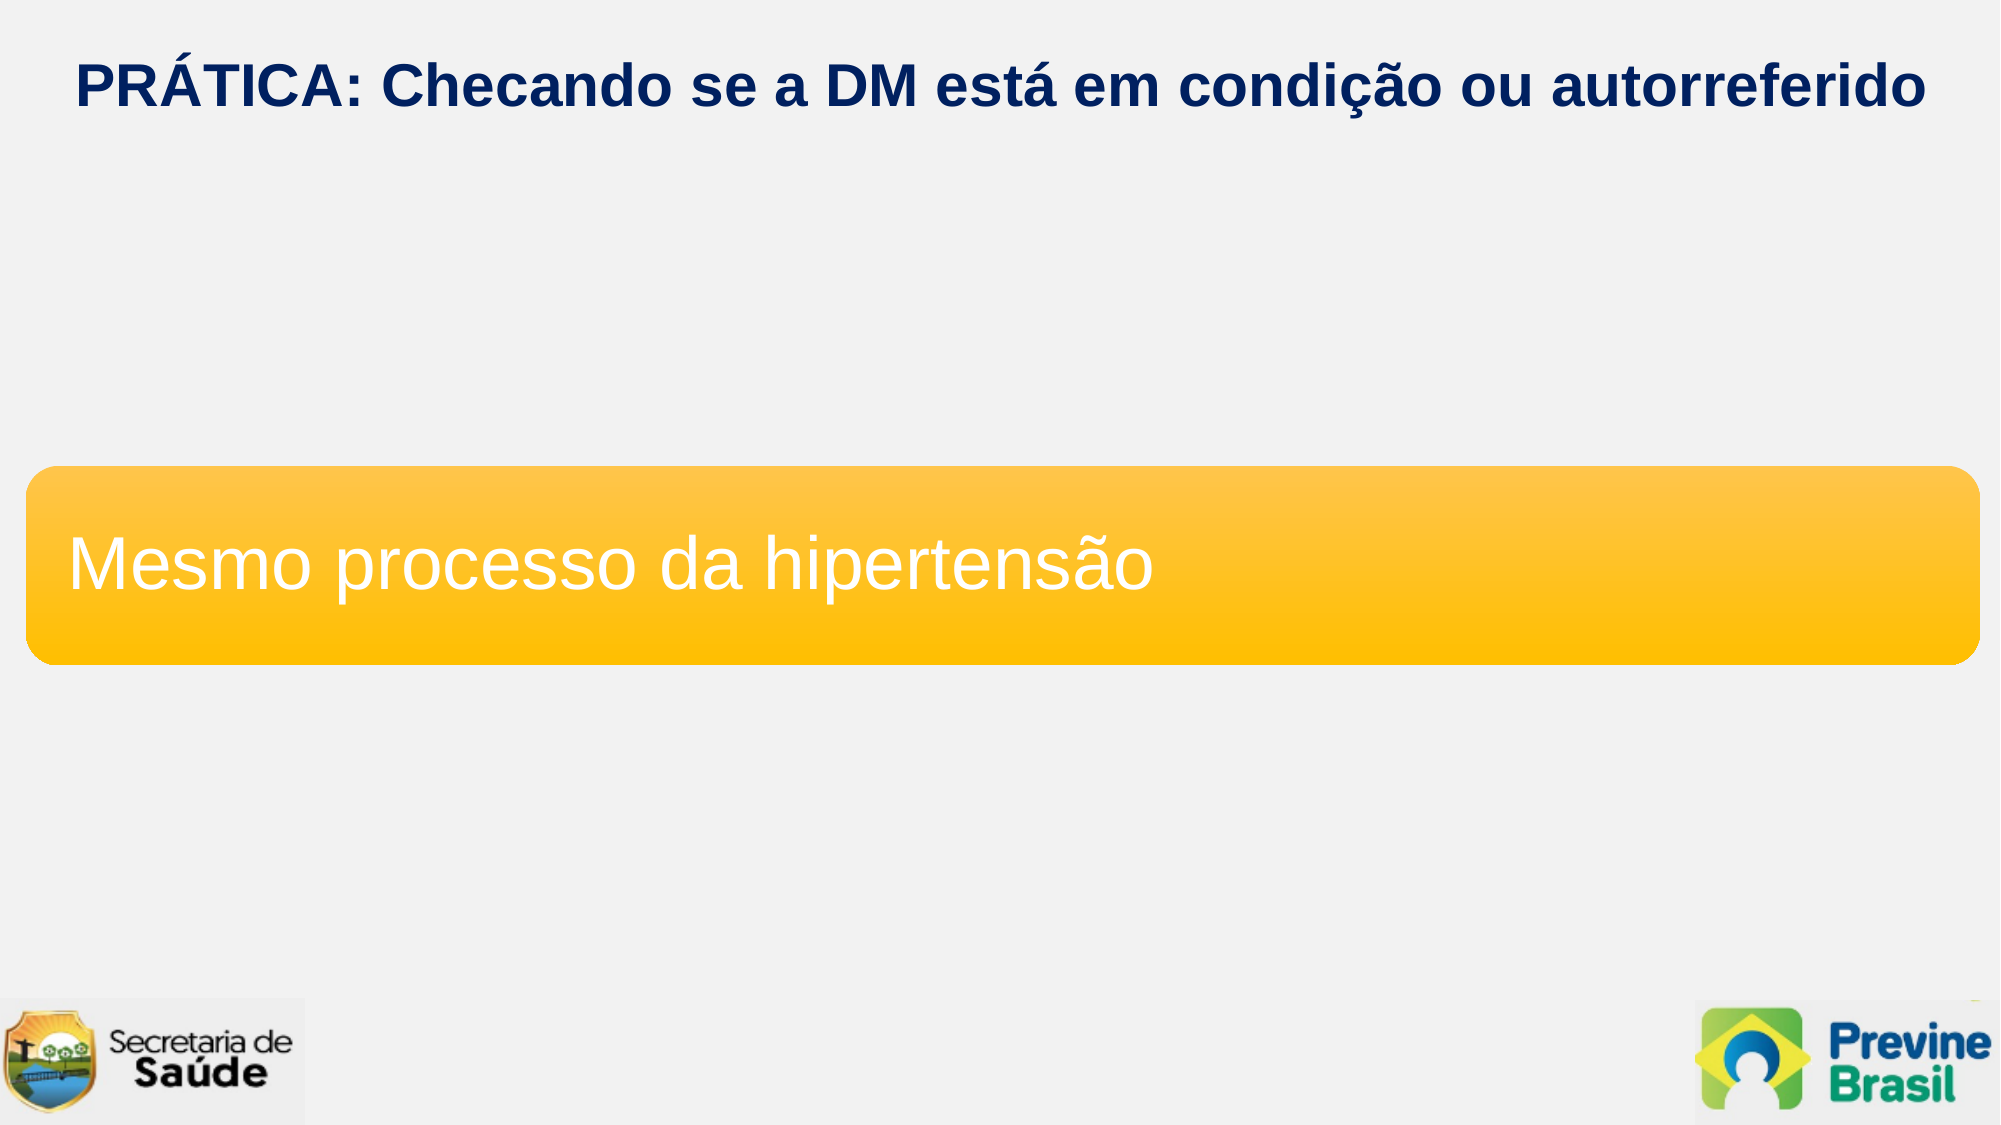

# PRÁTICA: Checando se a DM está em condição ou autorreferido
Mesmo processo da hipertensão